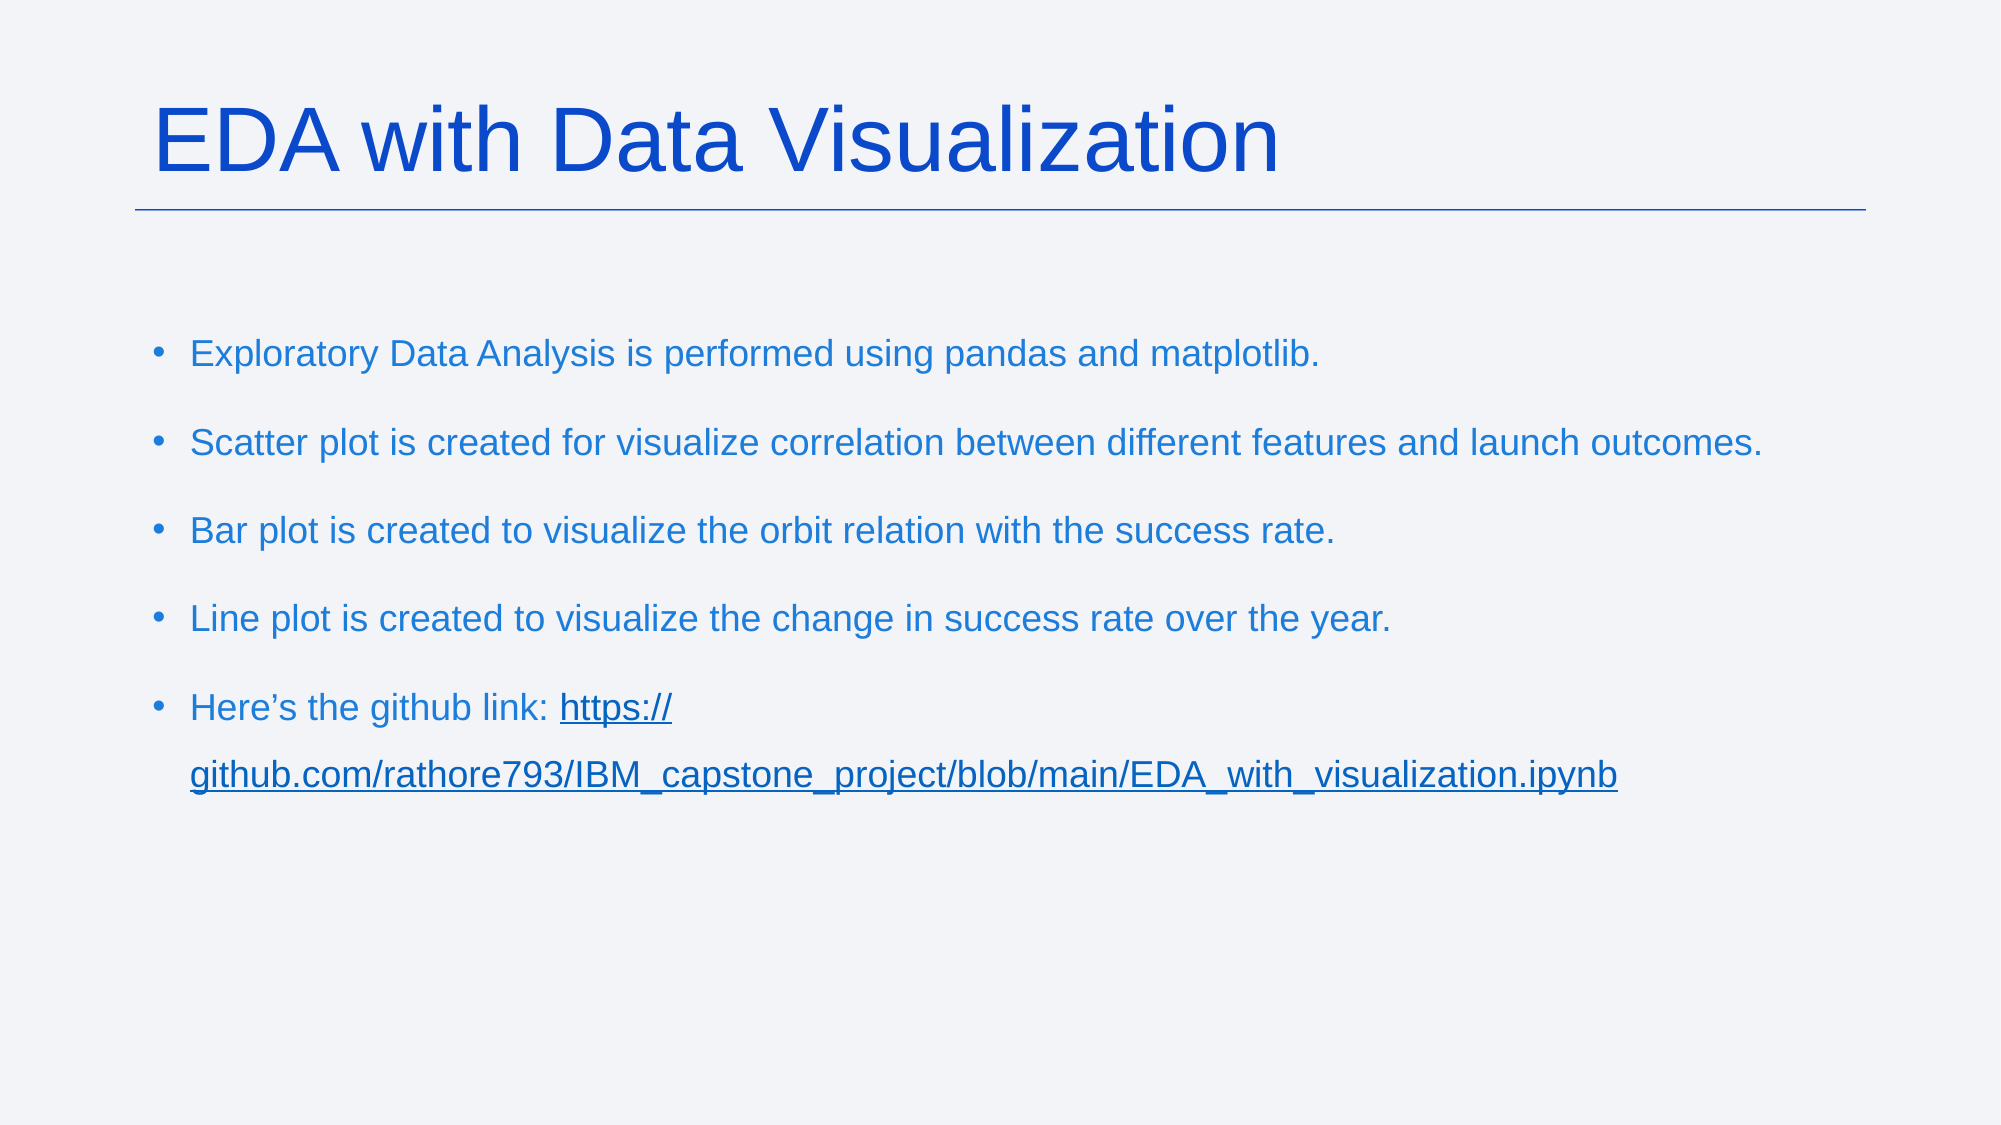

# EDA with Data Visualization
Exploratory Data Analysis is performed using pandas and matplotlib.
Scatter plot is created for visualize correlation between different features and launch outcomes.
Bar plot is created to visualize the orbit relation with the success rate.
Line plot is created to visualize the change in success rate over the year.
Here’s the github link: https://github.com/rathore793/IBM_capstone_project/blob/main/EDA_with_visualization.ipynb